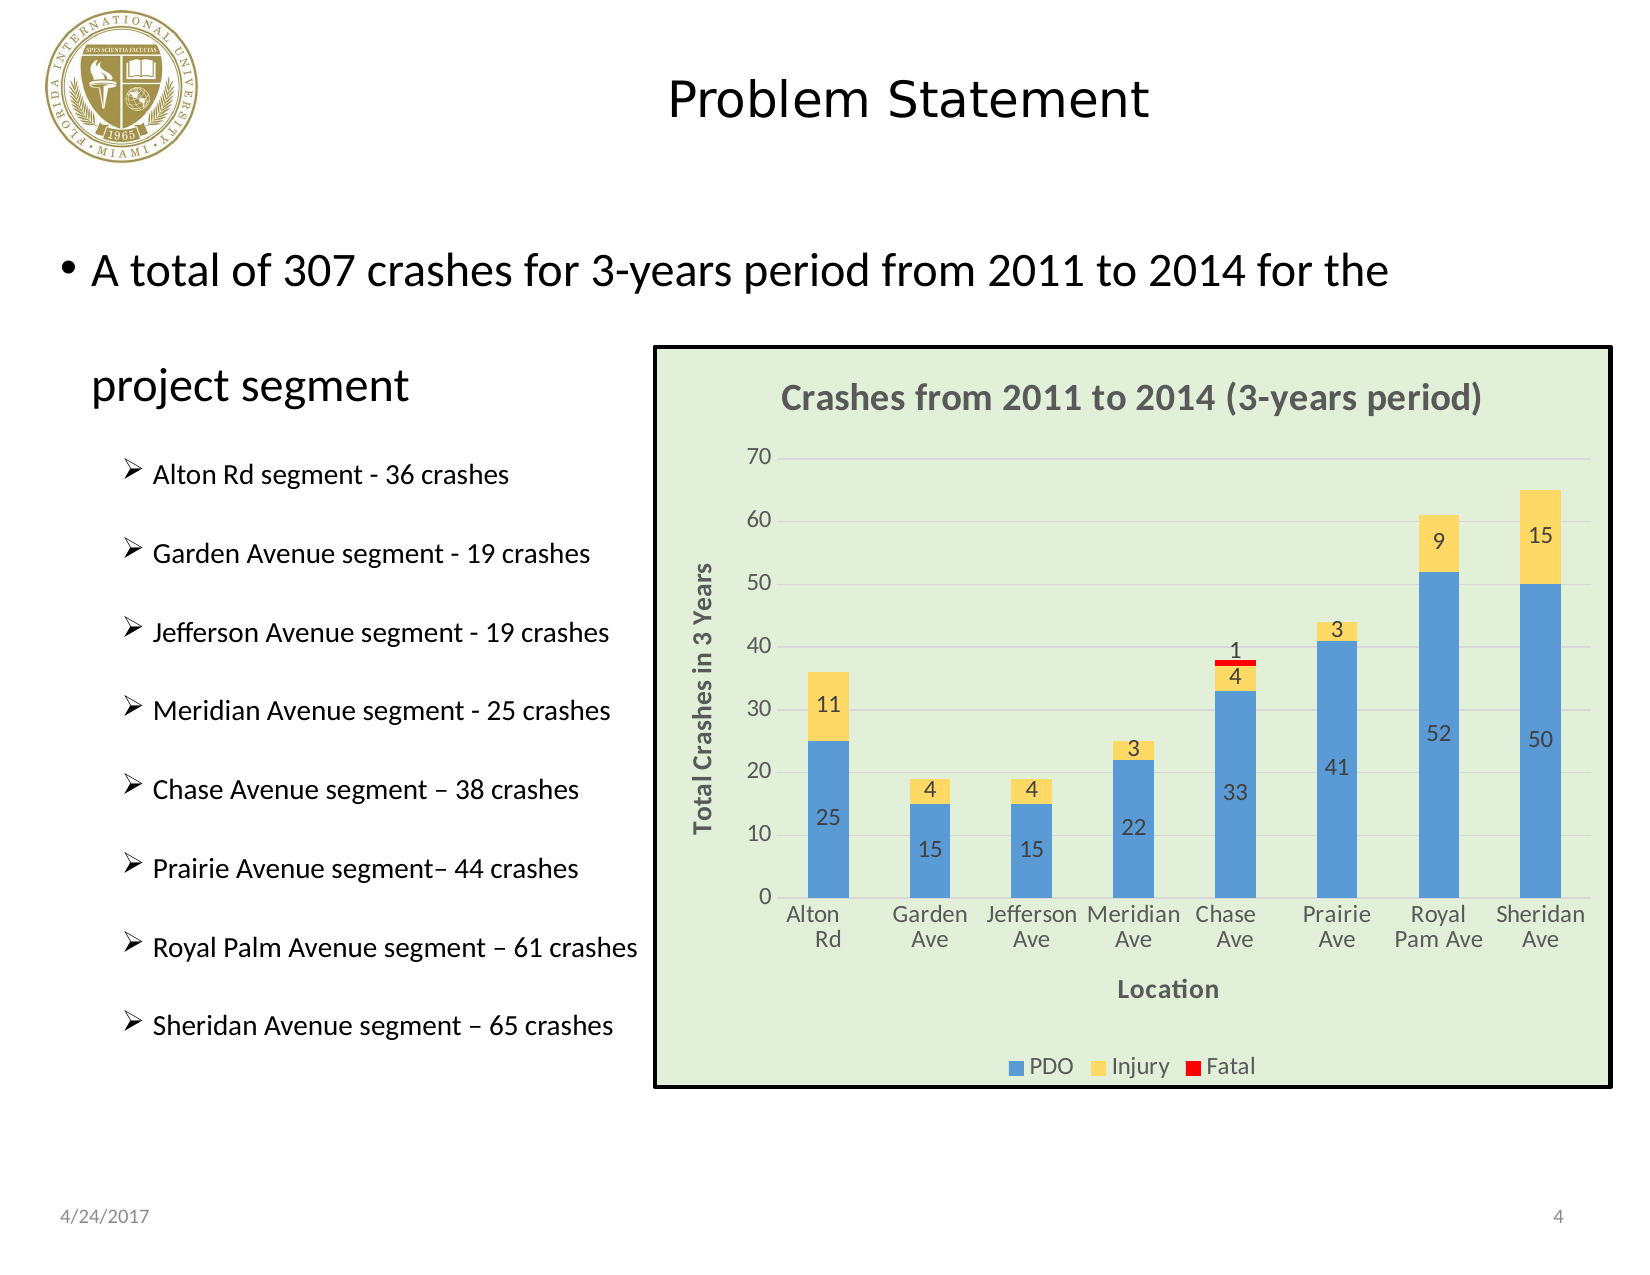

# Problem Statement
A total of 307 crashes for 3-years period from 2011 to 2014 for the project segment
Alton Rd segment - 36 crashes
Garden Avenue segment - 19 crashes
Jefferson Avenue segment - 19 crashes
Meridian Avenue segment - 25 crashes
Chase Avenue segment – 38 crashes
Prairie Avenue segment– 44 crashes
Royal Palm Avenue segment – 61 crashes
Sheridan Avenue segment – 65 crashes

### Chart: Crashes from 2011 to 2014 (3-years period)

| Category | PDO | Injury | Fatal |
|---|---|---|---|
| Alton      Rd | 25.0 | 11.0 | None |
| Garden Ave | 15.0 | 4.0 | None |
| Jefferson Ave | 15.0 | 4.0 | None |
| Meridian Ave | 22.0 | 3.0 | None |
| Chase    Ave | 33.0 | 4.0 | 1.0 |
| Prairie Ave | 41.0 | 3.0 | None |
| Royal Pam Ave | 52.0 | 9.0 | None |
| Sheridan Ave | 50.0 | 15.0 | None |
4/24/2017
4